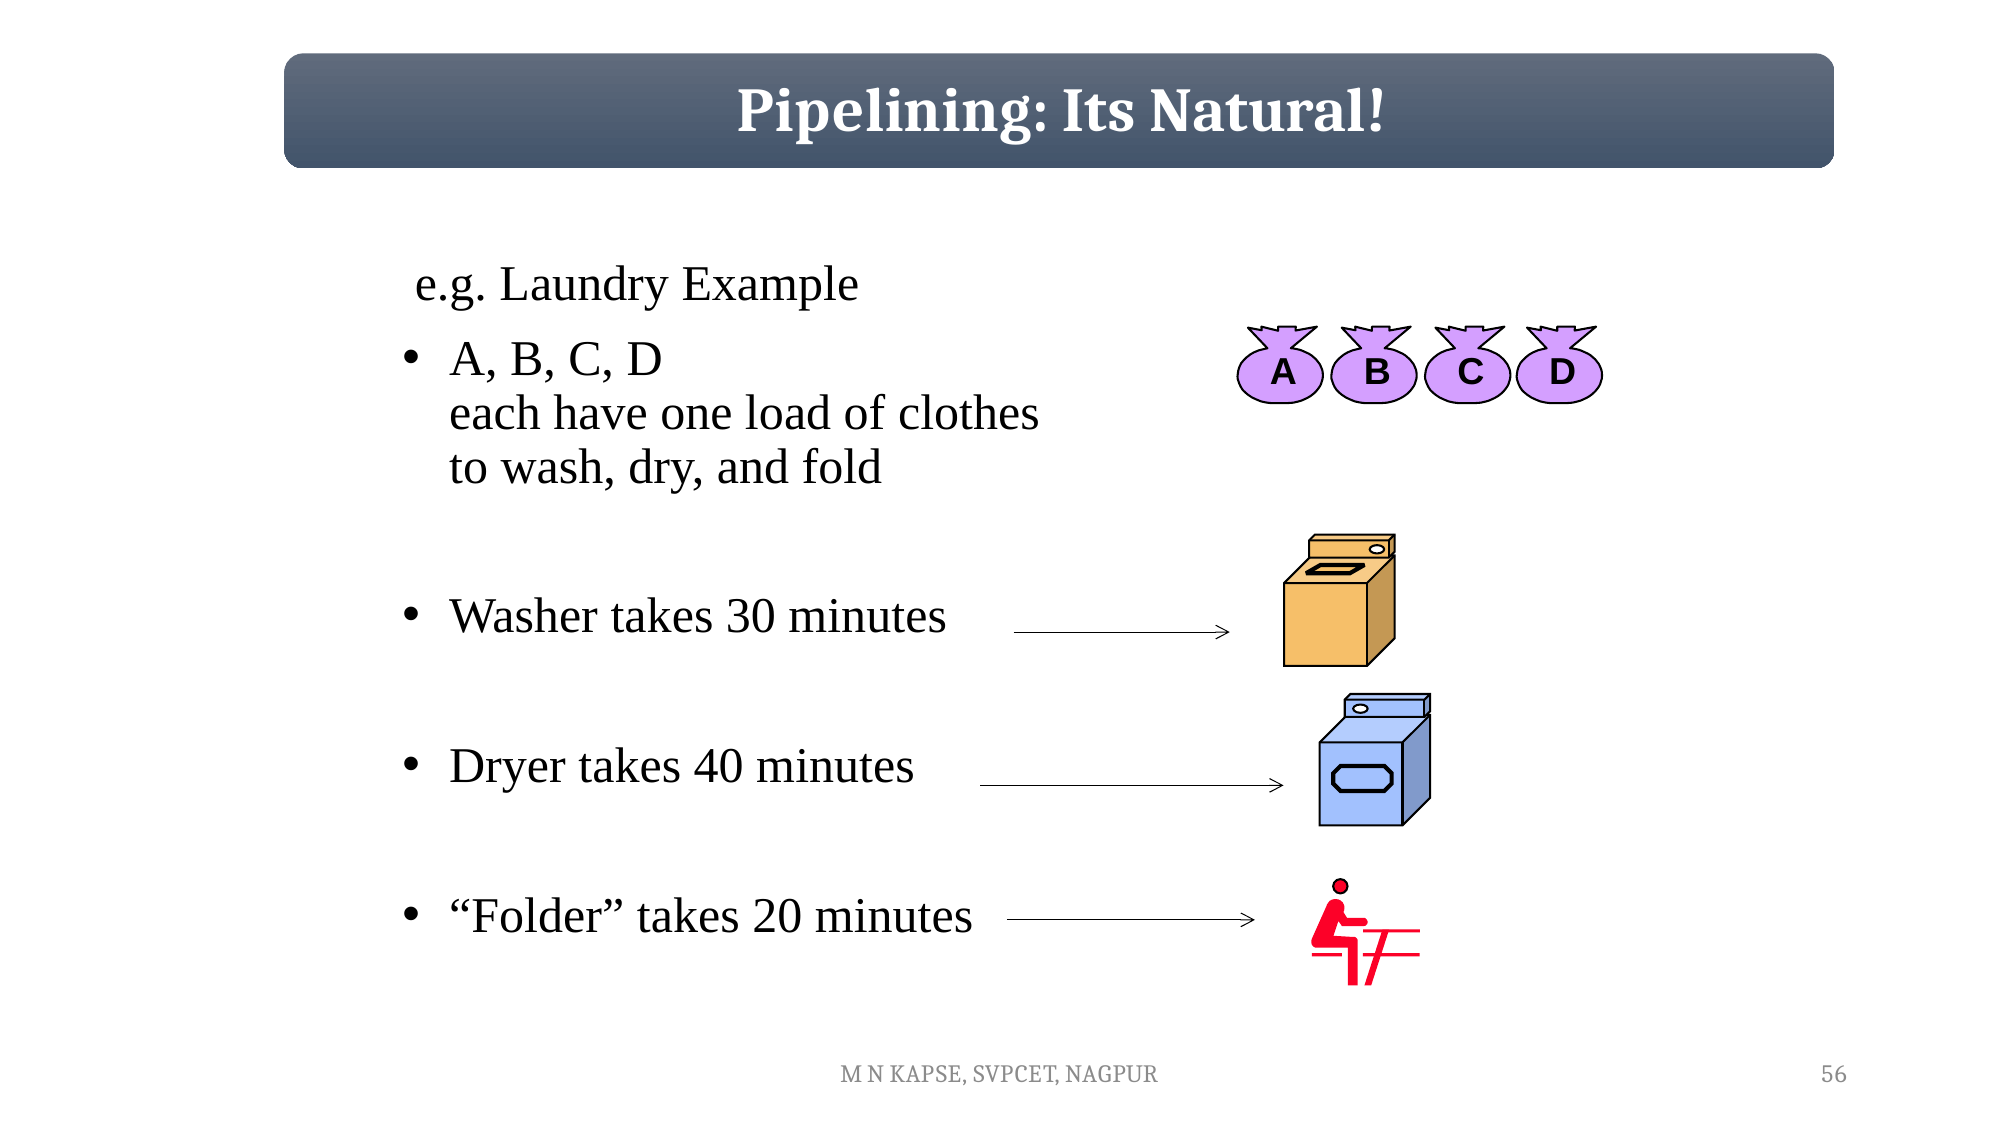

Pipelining: Its Natural!
 e.g. Laundry Example
A, B, C, D
each have one load of clothes
to wash, dry, and fold

Washer takes 30 minutes

Dryer takes 40 minutes

“Folder” takes 20 minutes

A

B

C

D

M N KAPSE, SVPCET, NAGPUR
56